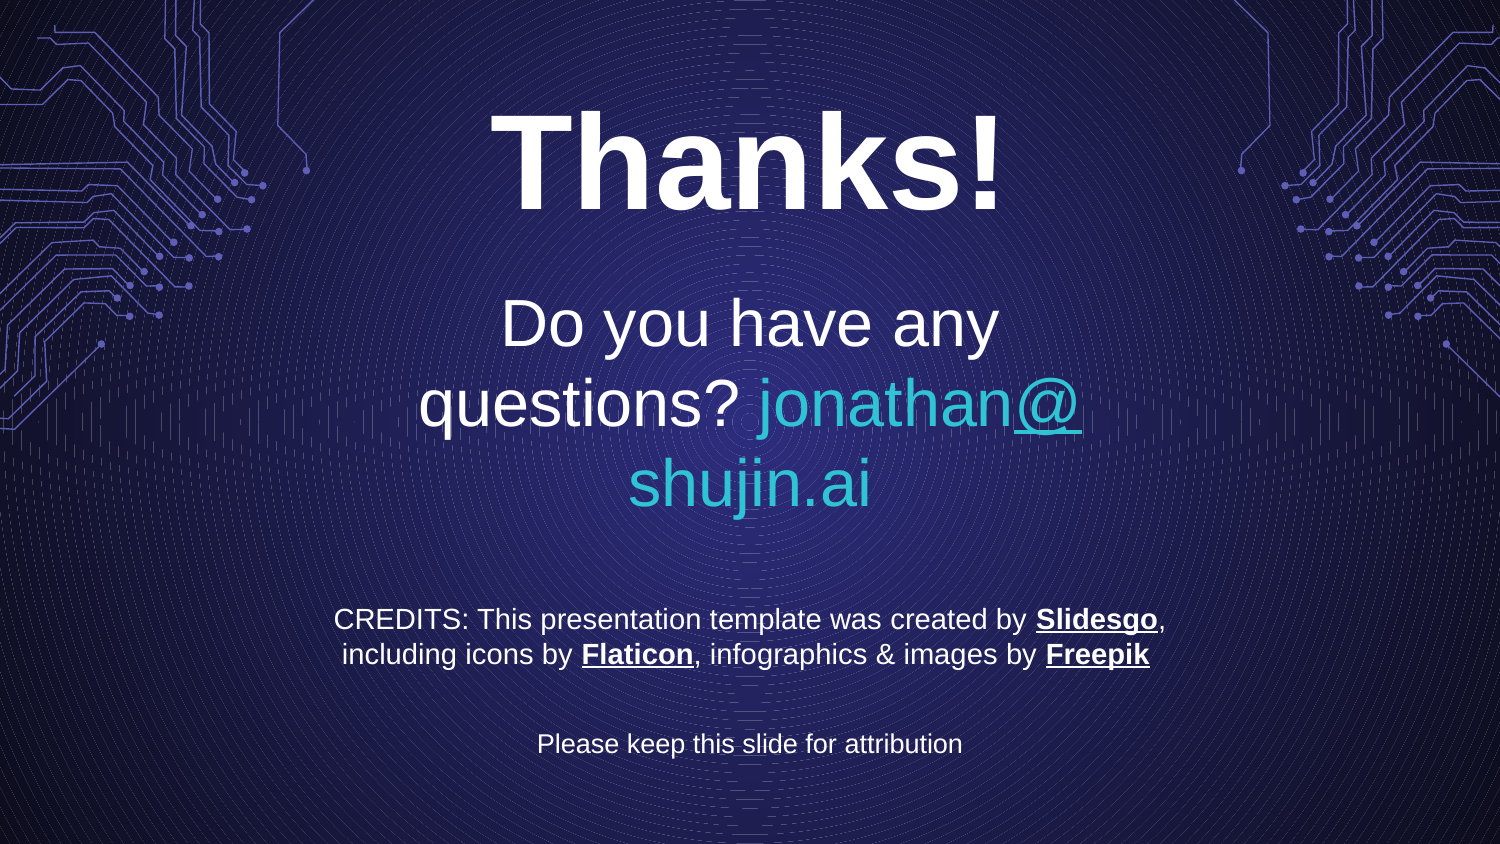

# Thanks!
Do you have any questions? jonathan@shujin.ai
Please keep this slide for attribution